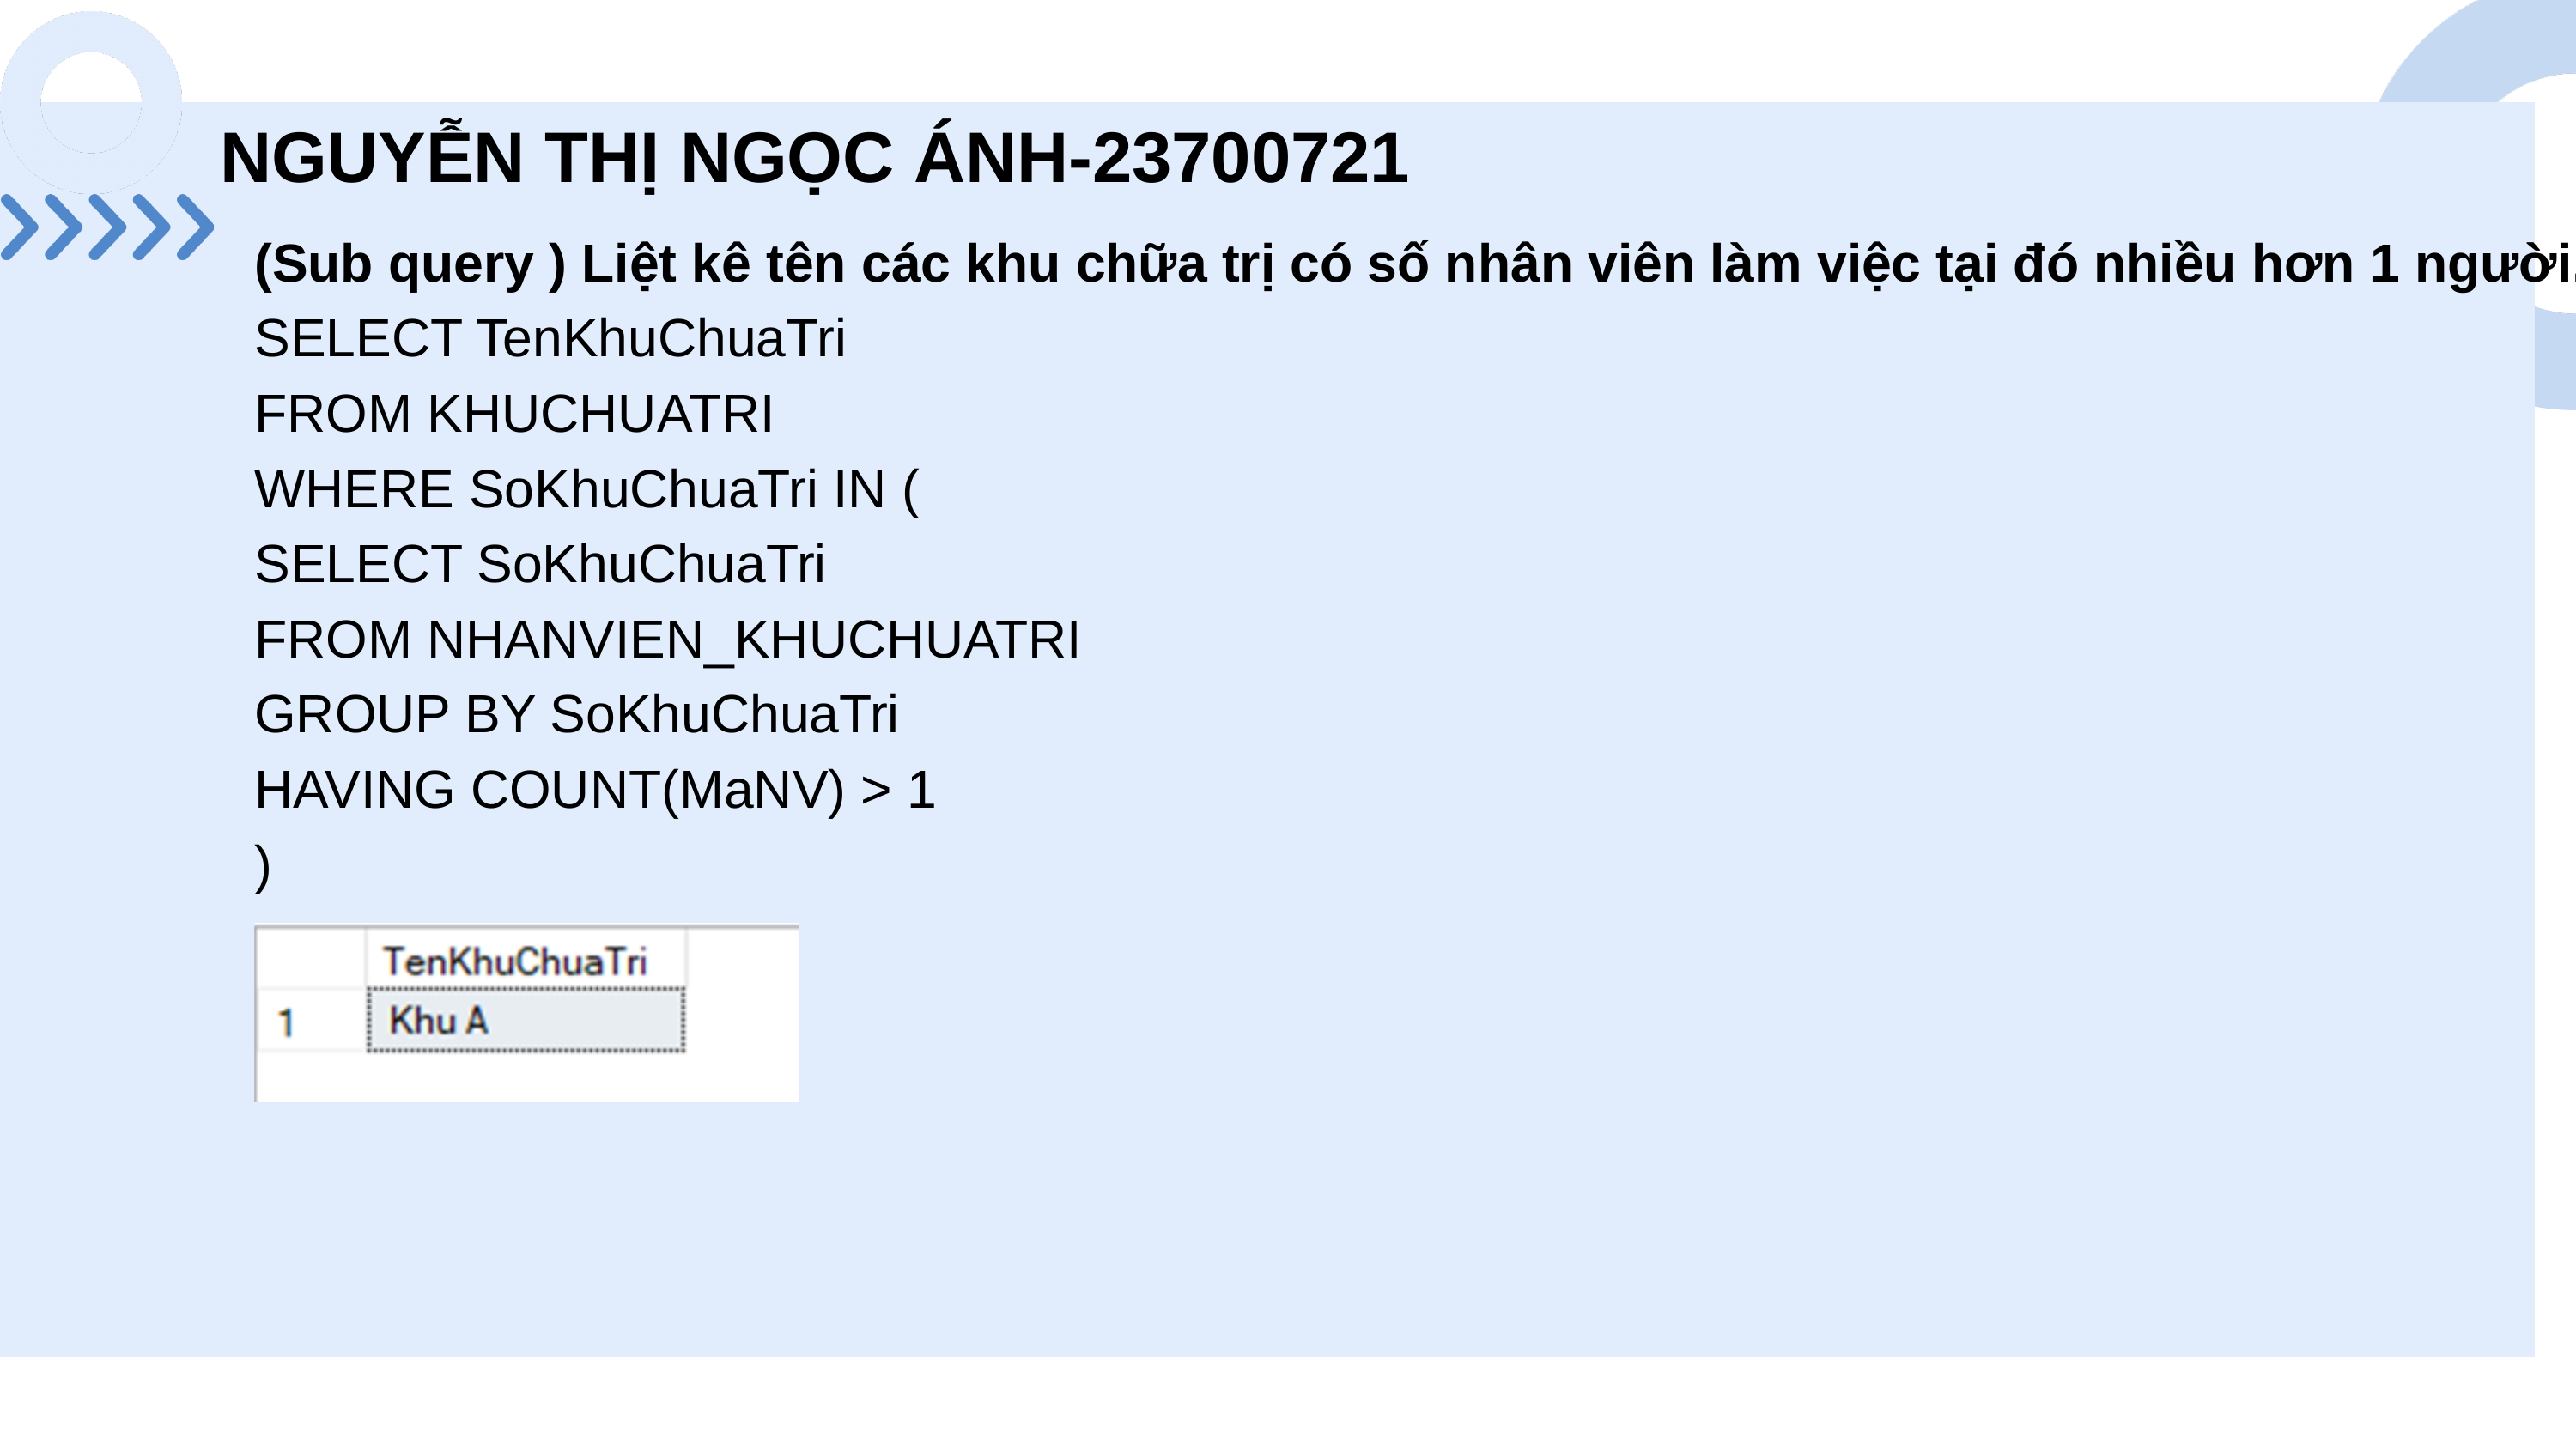

NGUYỄN THỊ NGỌC ÁNH-23700721

(Sub query ) Liệt kê tên các khu chữa trị có số nhân viên làm việc tại đó nhiều hơn 1 người.
SELECT TenKhuChuaTri
FROM KHUCHUATRI
WHERE SoKhuChuaTri IN (
SELECT SoKhuChuaTri
FROM NHANVIEN_KHUCHUATRI
GROUP BY SoKhuChuaTri
HAVING COUNT(MaNV) > 1
)